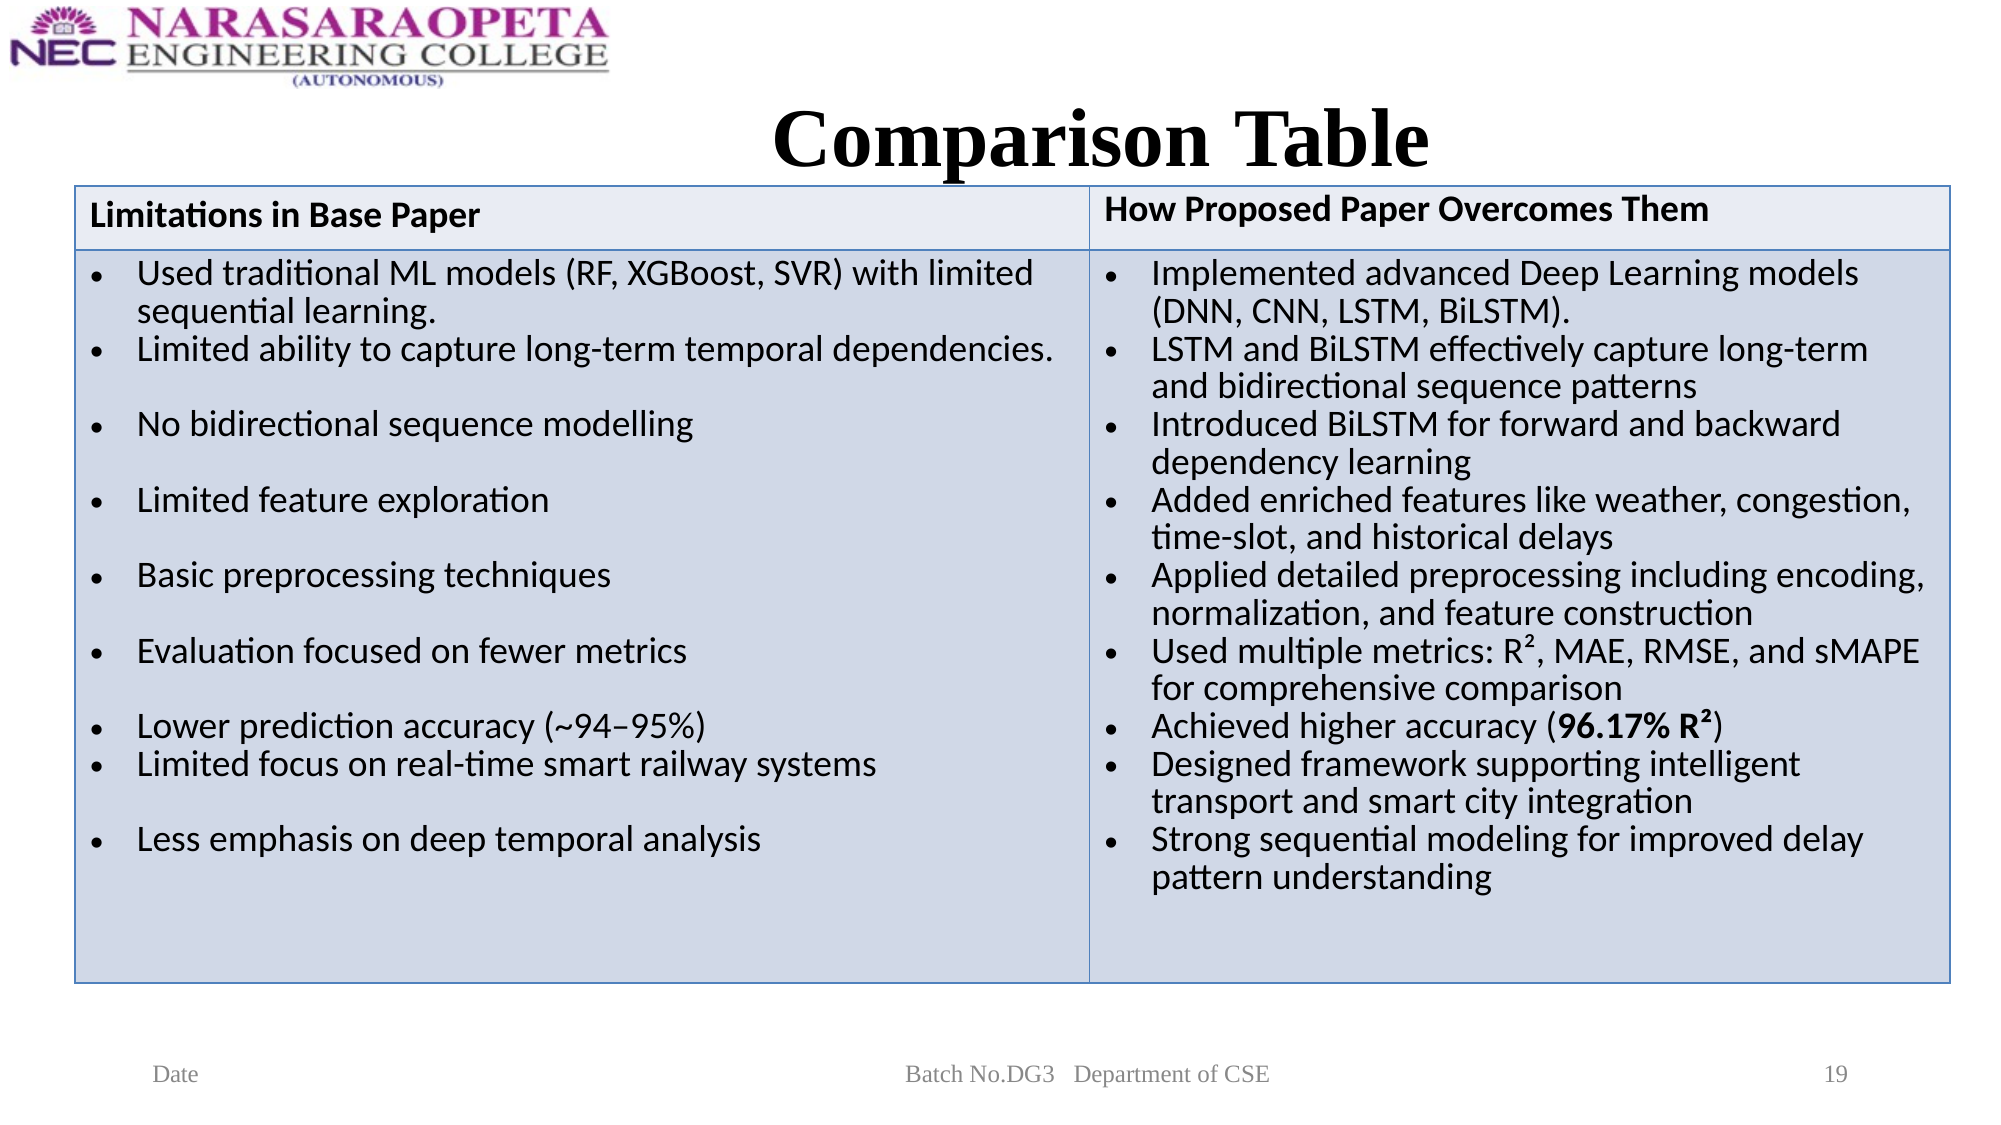

# Comparison Table
| Limitations in Base Paper | How Proposed Paper Overcomes Them |
| --- | --- |
| Used traditional ML models (RF, XGBoost, SVR) with limited sequential learning. Limited ability to capture long-term temporal dependencies. No bidirectional sequence modelling Limited feature exploration Basic preprocessing techniques Evaluation focused on fewer metrics Lower prediction accuracy (~94–95%) Limited focus on real-time smart railway systems Less emphasis on deep temporal analysis | Implemented advanced Deep Learning models (DNN, CNN, LSTM, BiLSTM). LSTM and BiLSTM effectively capture long-term and bidirectional sequence patterns Introduced BiLSTM for forward and backward dependency learning Added enriched features like weather, congestion, time-slot, and historical delays Applied detailed preprocessing including encoding, normalization, and feature construction Used multiple metrics: R², MAE, RMSE, and sMAPE for comprehensive comparison Achieved higher accuracy (96.17% R²) Designed framework supporting intelligent transport and smart city integration Strong sequential modeling for improved delay pattern understanding |

Date
Batch No.DG3   Department of CSE
19